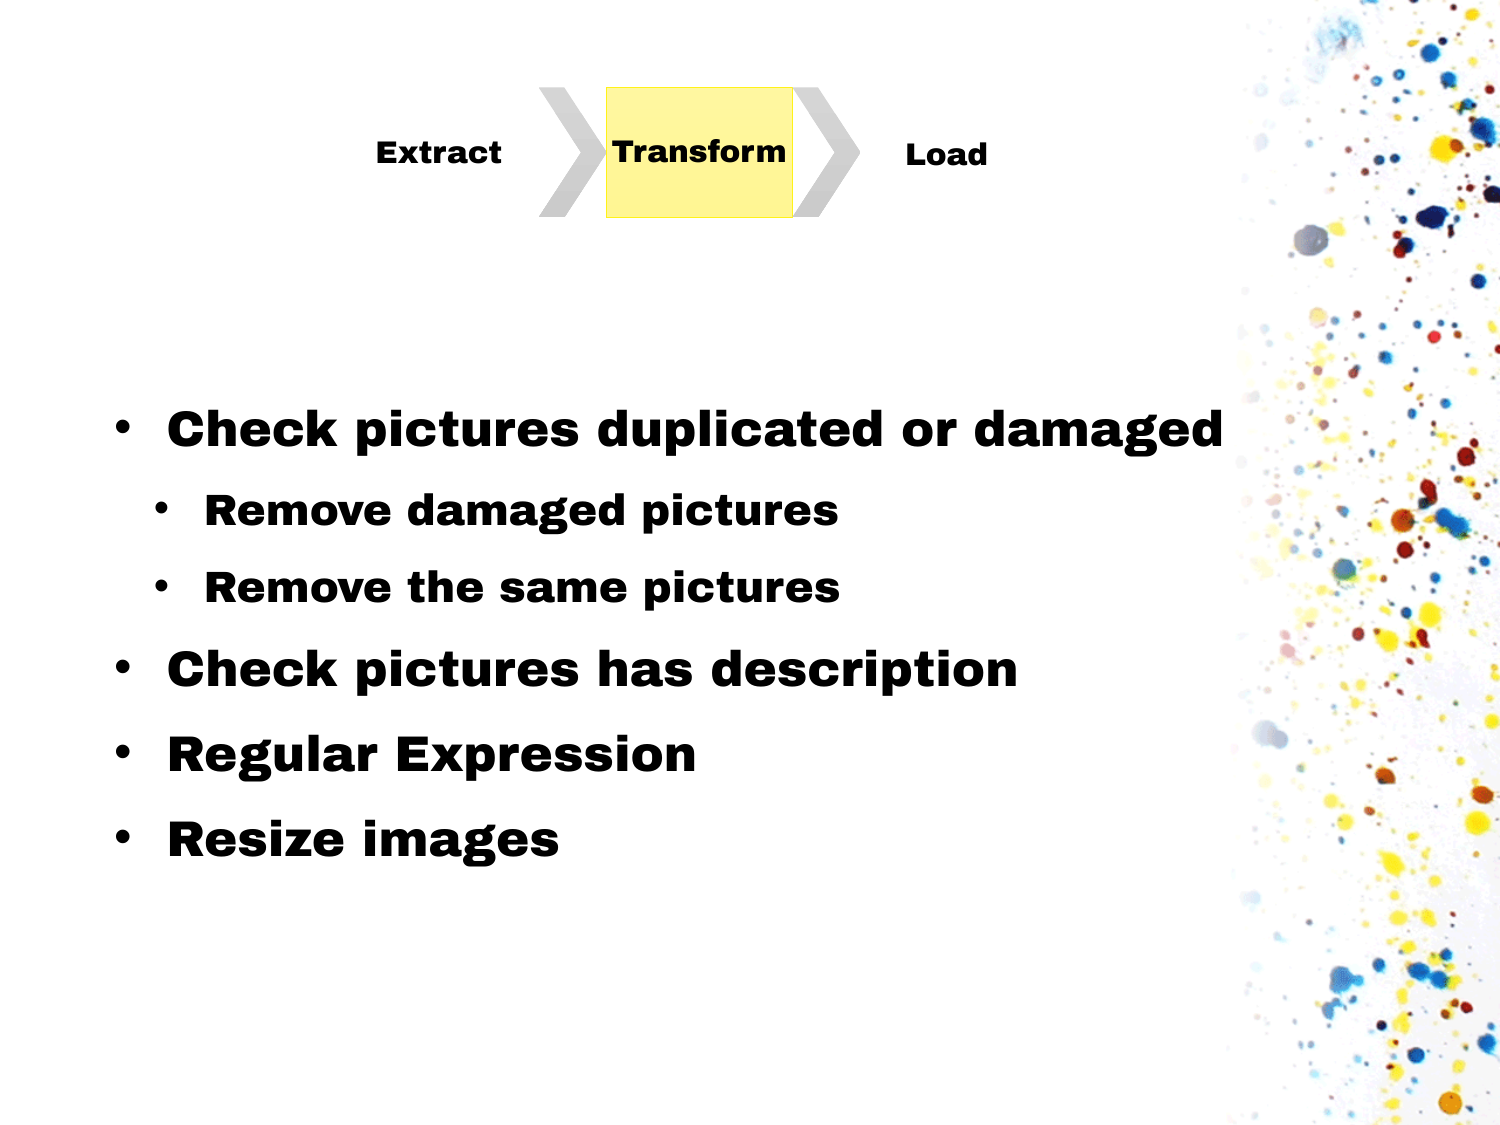

Extract
Transform
Load
 Check pictures duplicated or damaged
 Remove damaged pictures
 Remove the same pictures
 Check pictures has description
 Regular Expression
 Resize images